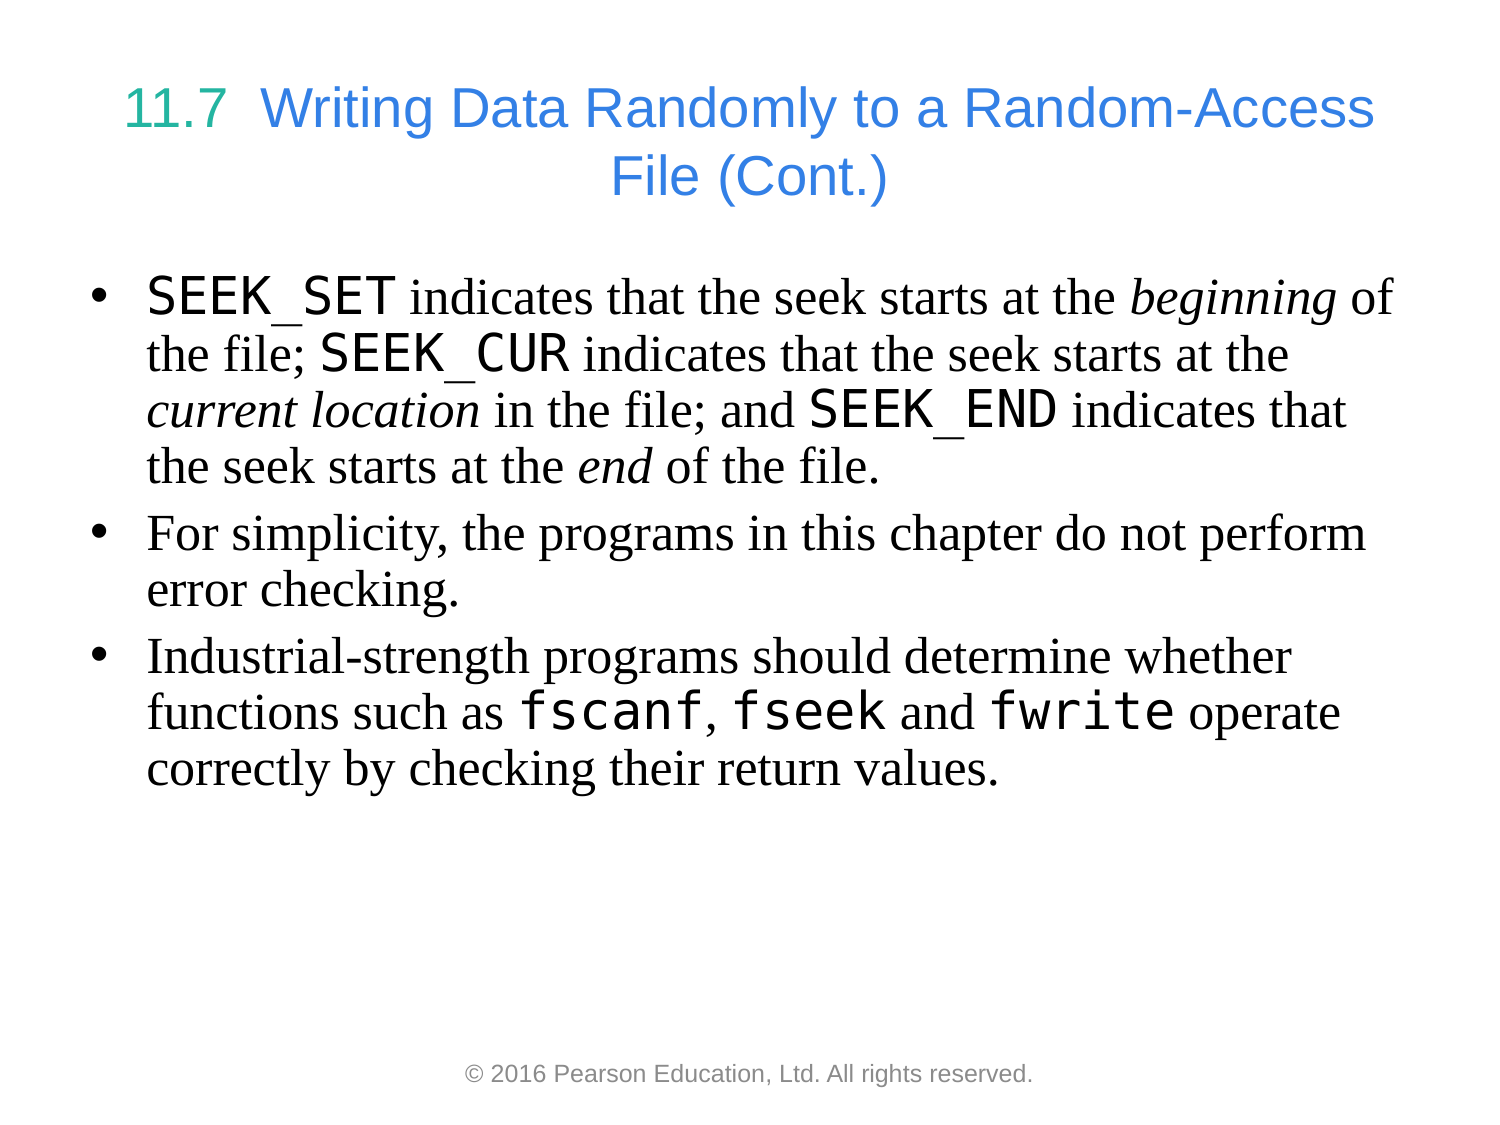

# 11.7  Writing Data Randomly to a Random-Access File (Cont.)
SEEK_SET indicates that the seek starts at the beginning of the file; SEEK_CUR indicates that the seek starts at the current location in the file; and SEEK_END indicates that the seek starts at the end of the file.
For simplicity, the programs in this chapter do not perform error checking.
Industrial-strength programs should determine whether functions such as fscanf, fseek and fwrite operate correctly by checking their return values.
© 2016 Pearson Education, Ltd. All rights reserved.